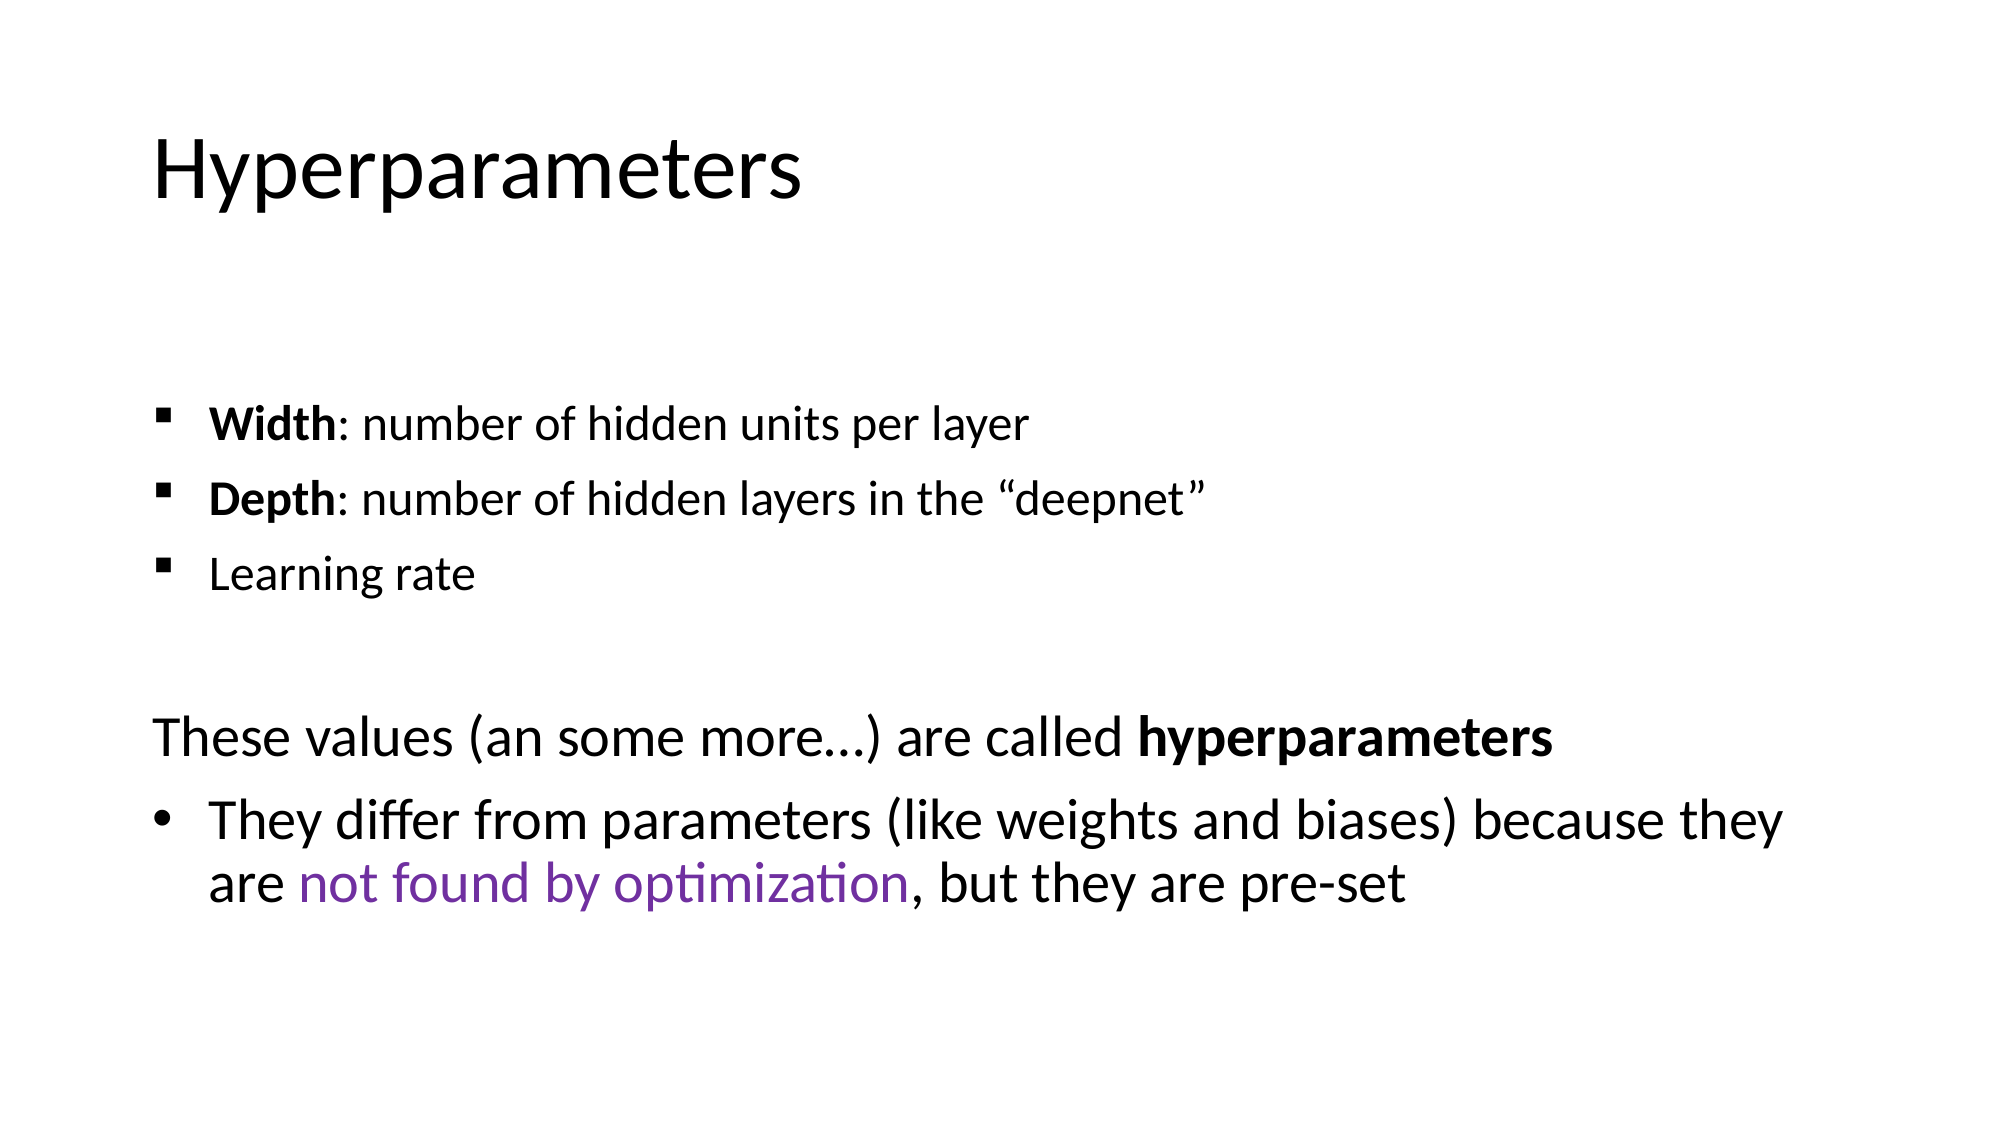

# Hyperparameters

Width: number of hidden units per layer
Depth: number of hidden layers in the “deepnet”
Learning rate

These values (an some more…) are called hyperparameters
They differ from parameters (like weights and biases) because they are not found by optimization, but they are pre-set